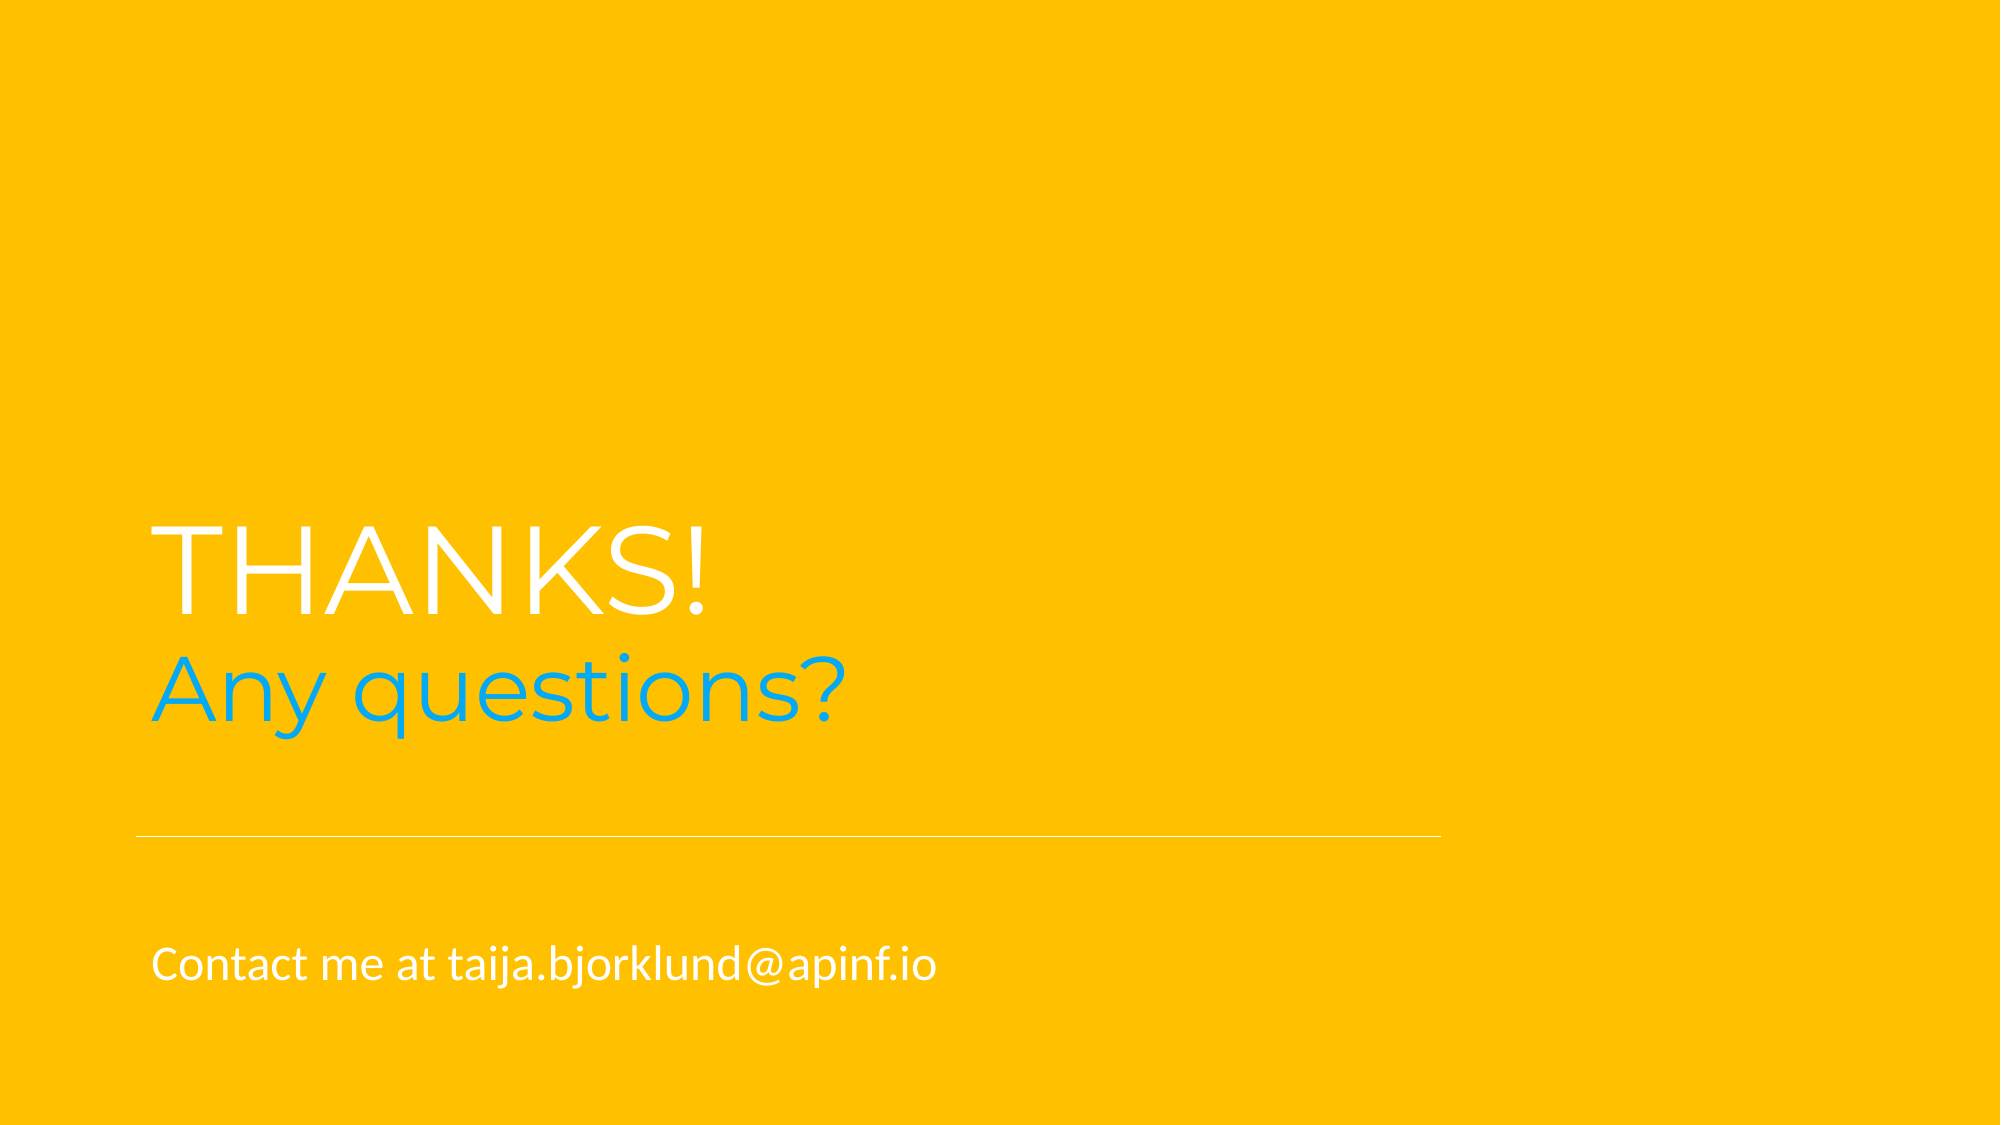

# THANKS! Any questions?
Contact me at taija.bjorklund@apinf.io